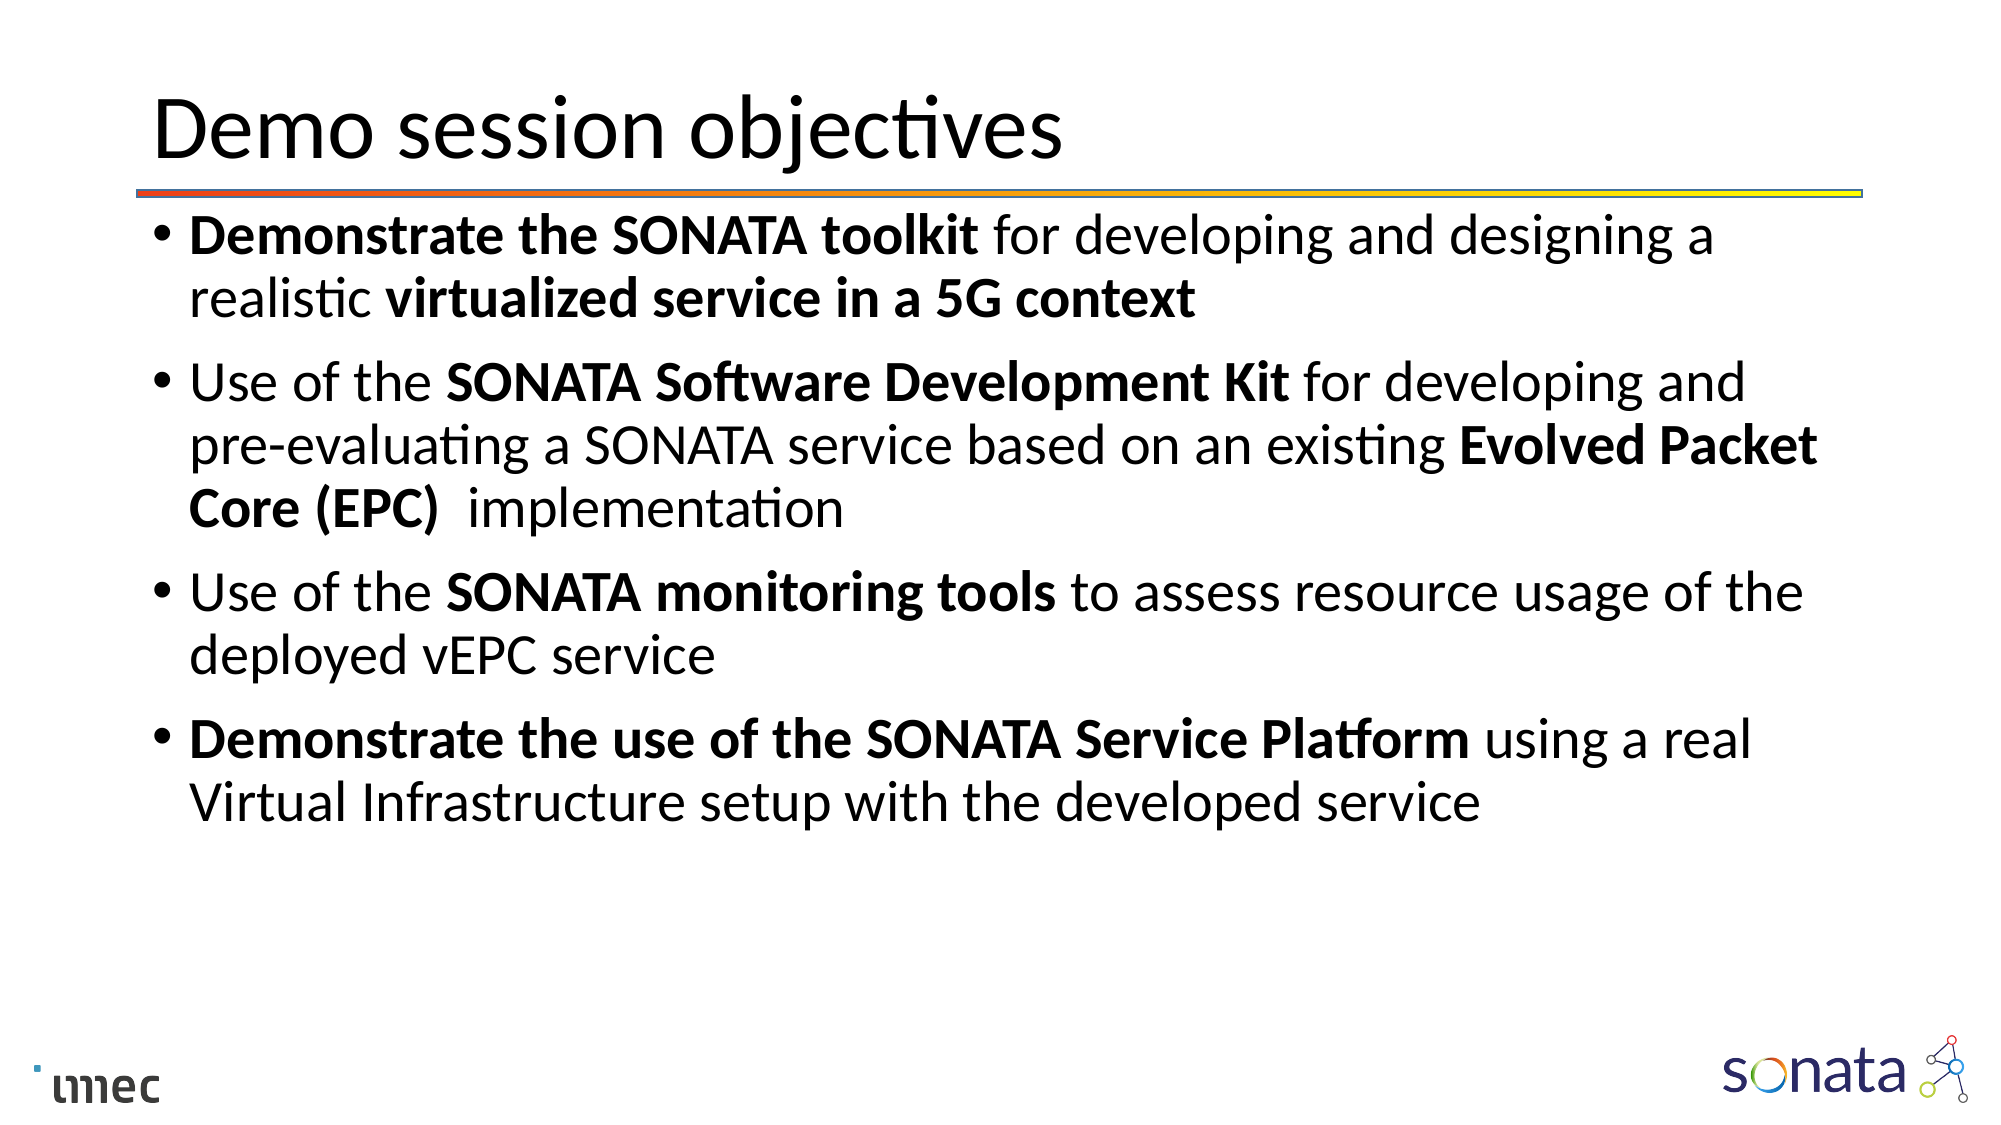

# Demo session objectives
Demonstrate the SONATA toolkit for developing and designing a realistic virtualized service in a 5G context
Use of the SONATA Software Development Kit for developing and pre-evaluating a SONATA service based on an existing Evolved Packet Core (EPC)  implementation
Use of the SONATA monitoring tools to assess resource usage of the deployed vEPC service
Demonstrate the use of the SONATA Service Platform using a real Virtual Infrastructure setup with the developed service